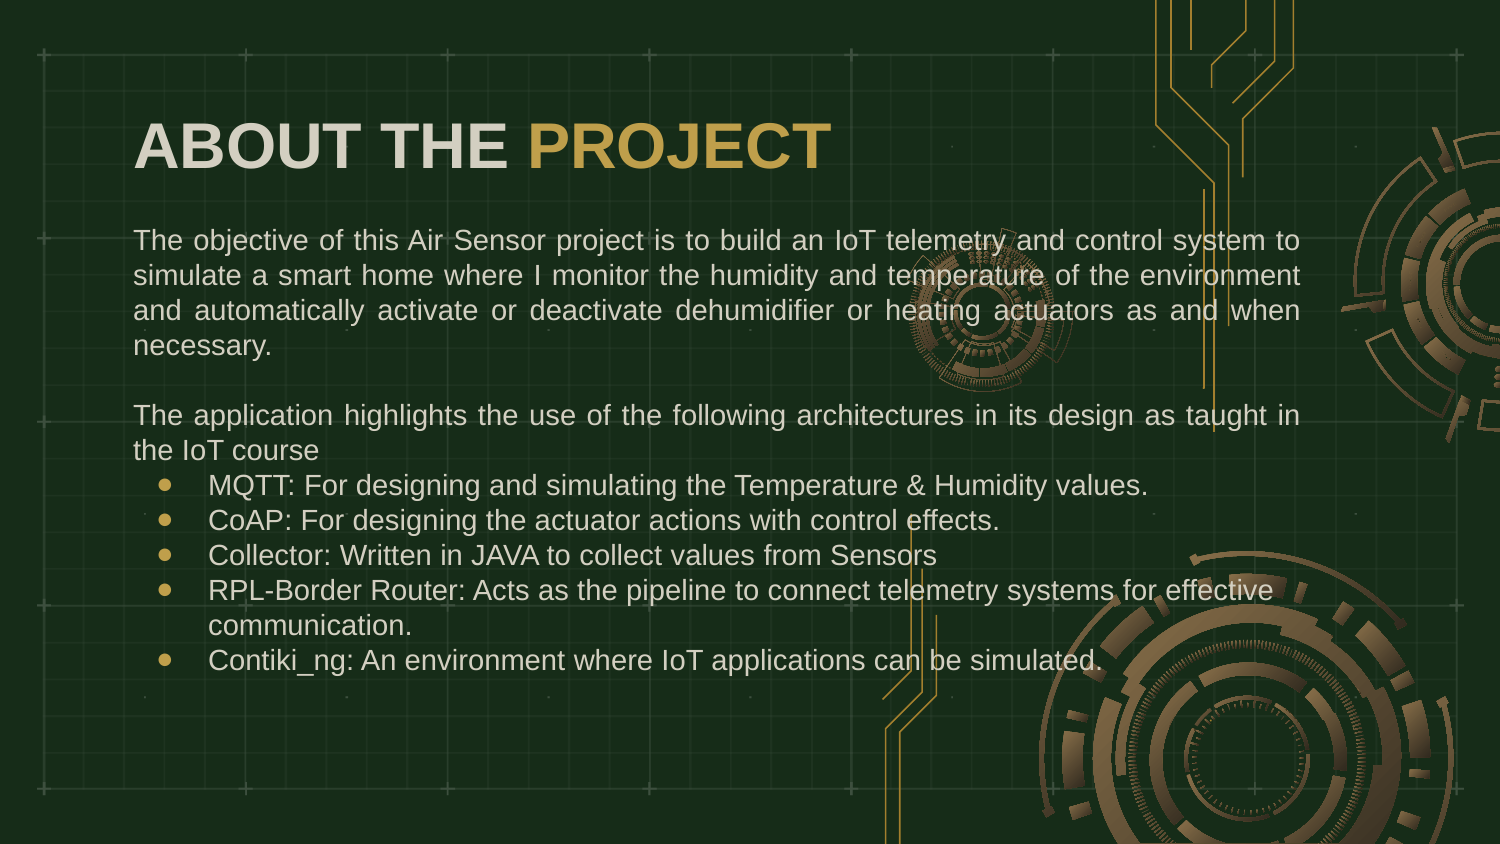

# ABOUT THE PROJECT
The objective of this Air Sensor project is to build an IoT telemetry and control system to simulate a smart home where I monitor the humidity and temperature of the environment and automatically activate or deactivate dehumidifier or heating actuators as and when necessary.

The application highlights the use of the following architectures in its design as taught in the IoT course
MQTT: For designing and simulating the Temperature & Humidity values.
CoAP: For designing the actuator actions with control effects.
Collector: Written in JAVA to collect values from Sensors
RPL-Border Router: Acts as the pipeline to connect telemetry systems for effective communication.
Contiki_ng: An environment where IoT applications can be simulated.